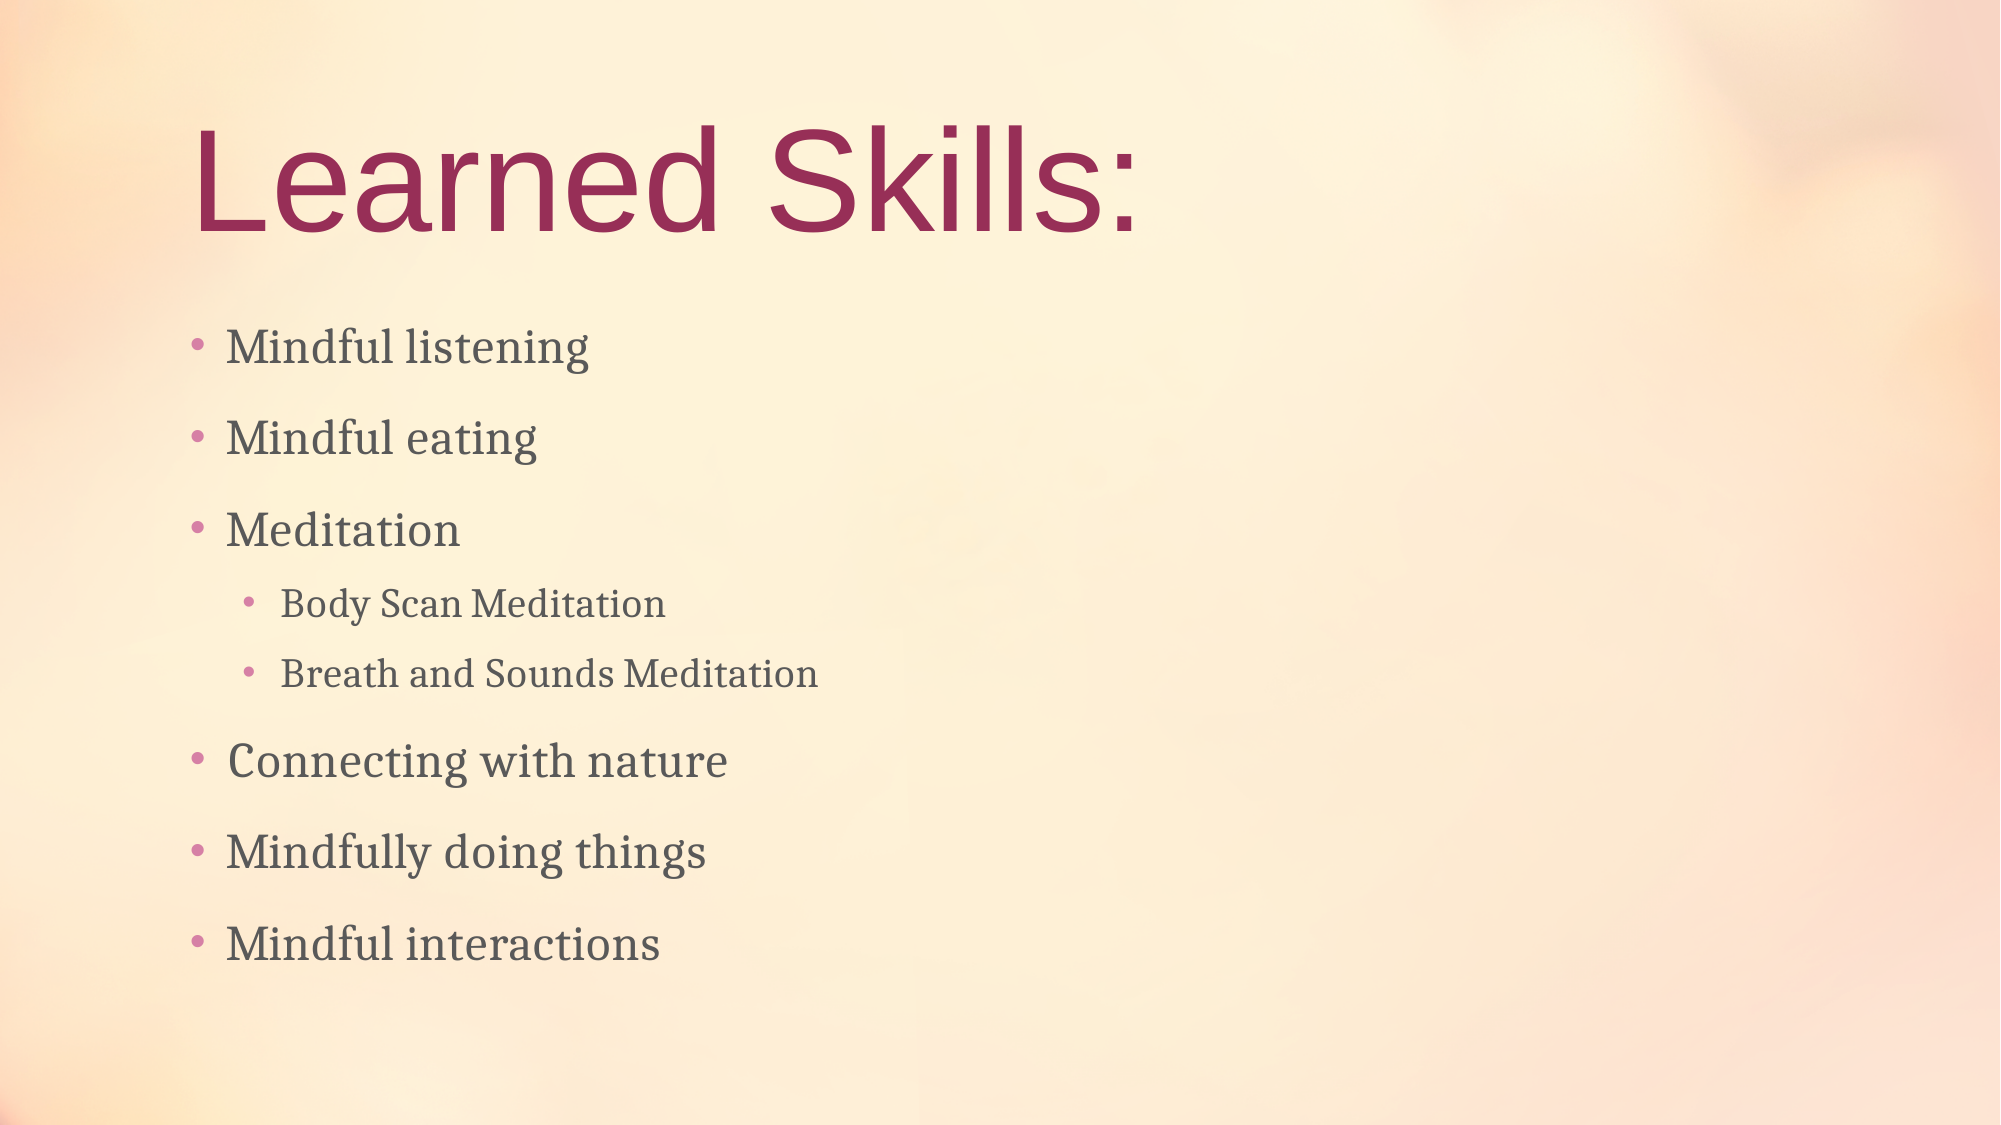

# Learned Skills:
Mindful listening
Mindful eating
Meditation
Body Scan Meditation
Breath and Sounds Meditation
Connecting with nature
Mindfully doing things
Mindful interactions